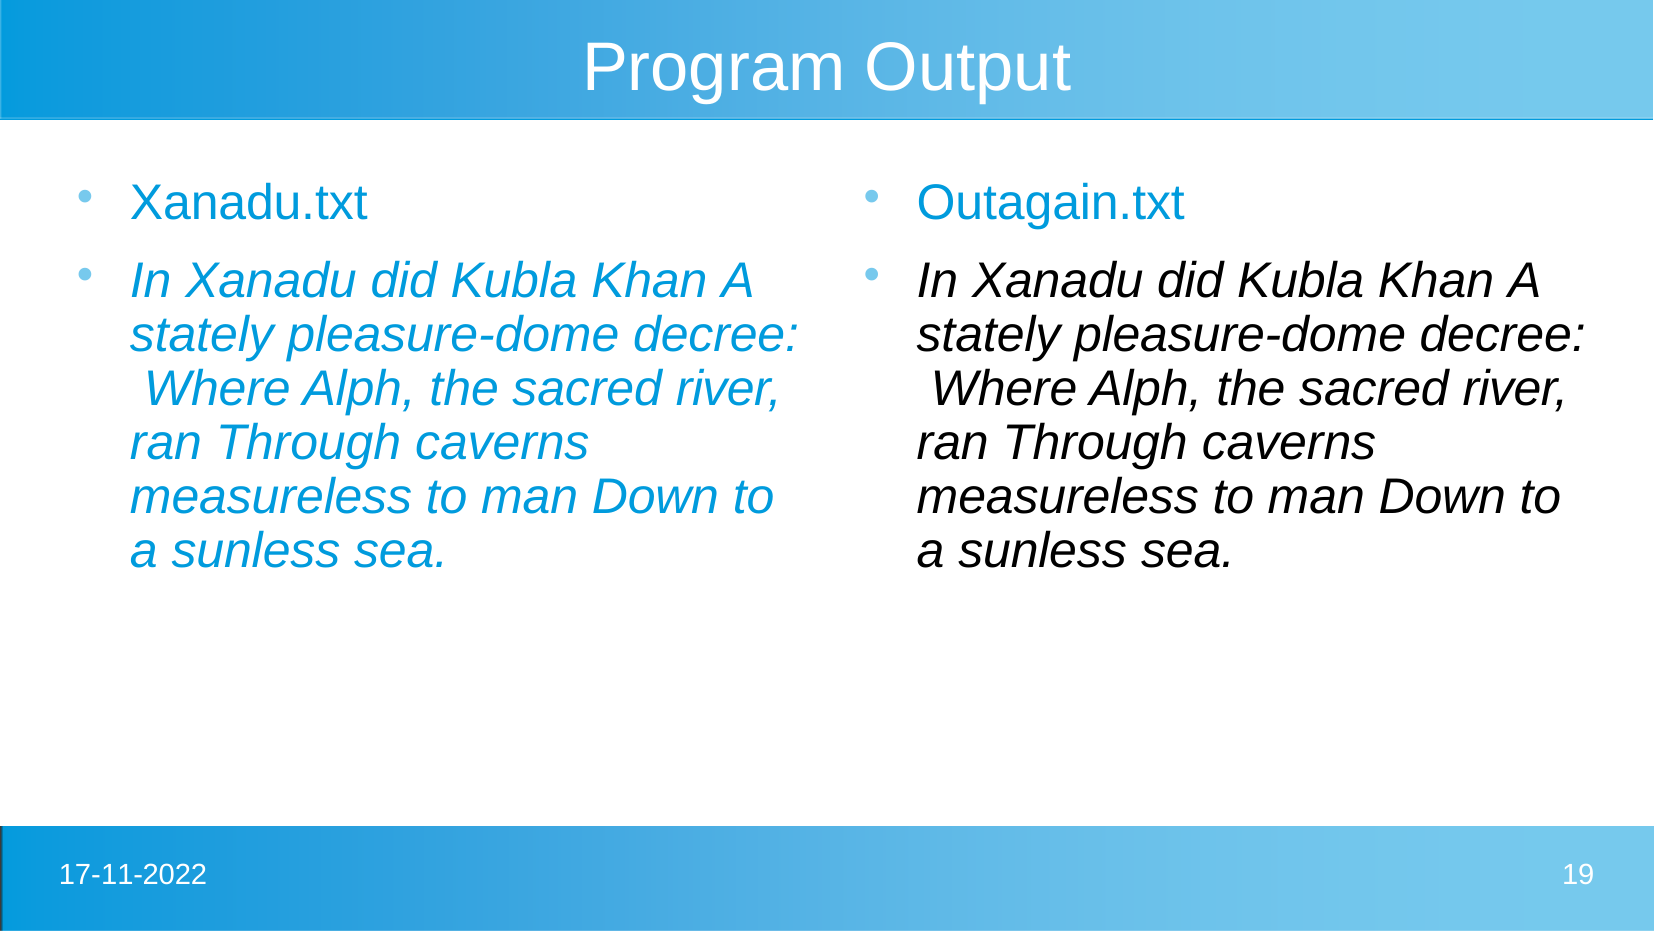

# Program Output
Xanadu.txt
In Xanadu did Kubla Khan A  stately pleasure-dome decree:  Where Alph, the sacred river,  ran Through caverns  measureless to man Down to  a sunless sea.
Outagain.txt
In Xanadu did Kubla Khan A  stately pleasure-dome decree:  Where Alph, the sacred river,  ran Through caverns  measureless to man Down to  a sunless sea.
17-11-2022
19